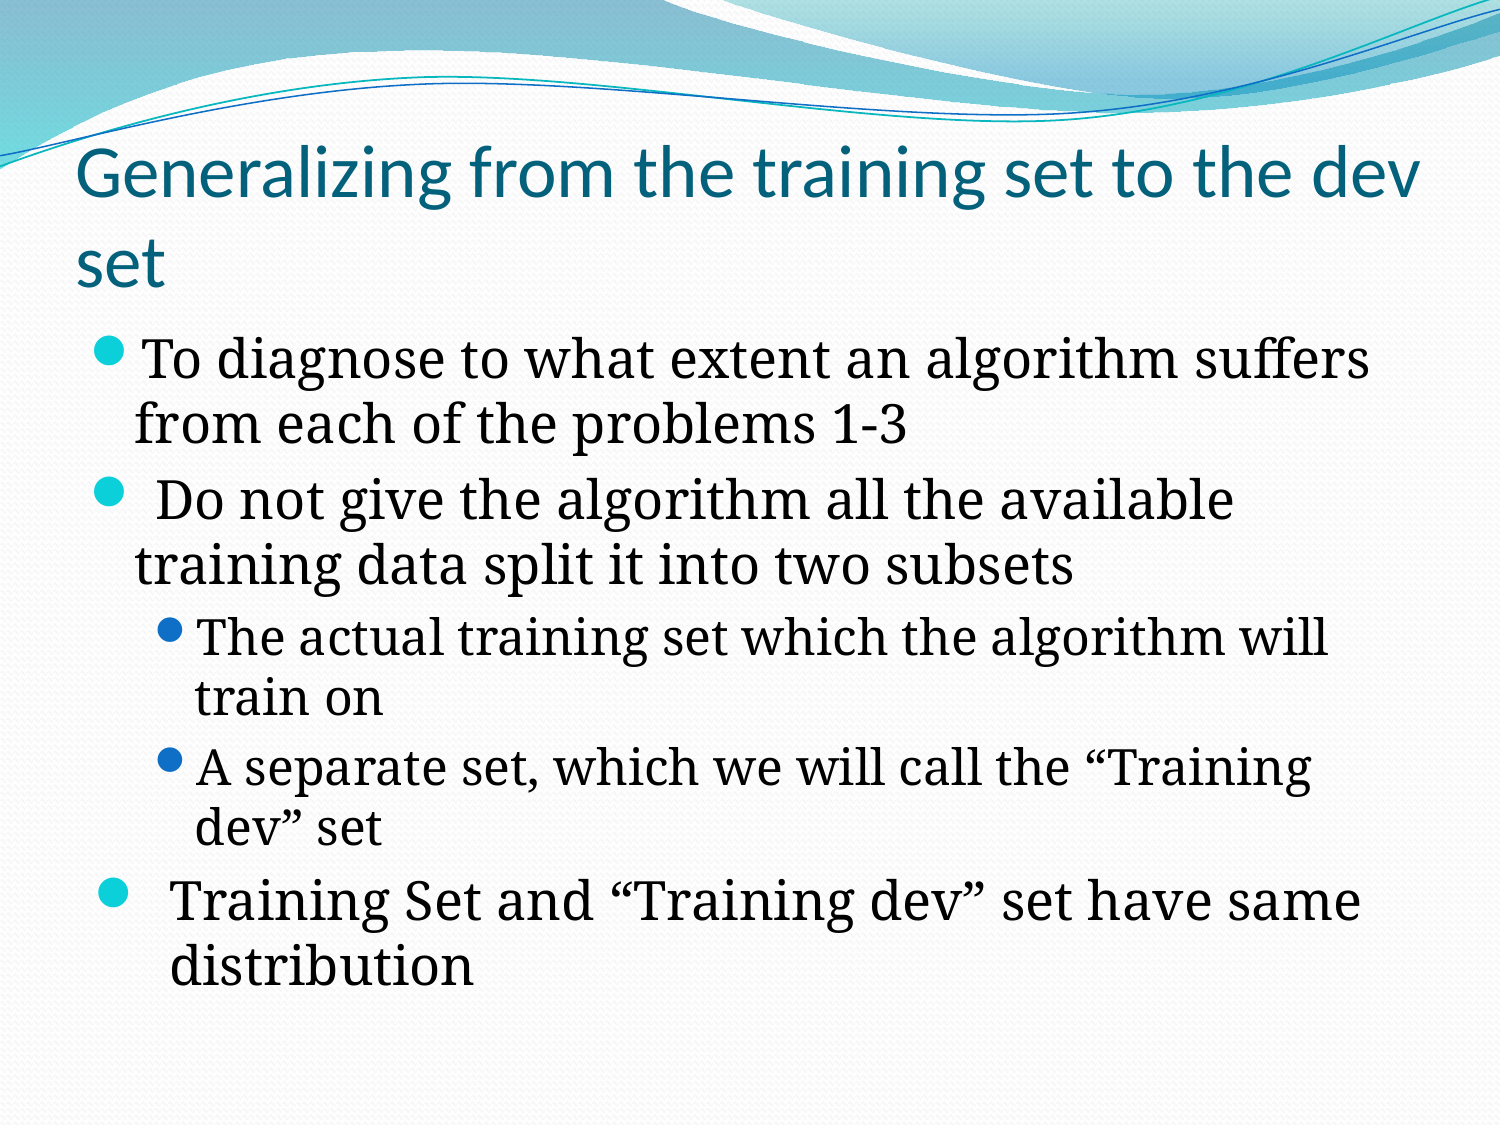

# Generalizing from the training set to the dev set
To diagnose to what extent an algorithm suffers from each of the problems 1-3
 Do not give the algorithm all the available training data split it into two subsets
The actual training set which the algorithm will train on
A separate set, which we will call the “Training dev” set
Training Set and “Training dev” set have same distribution